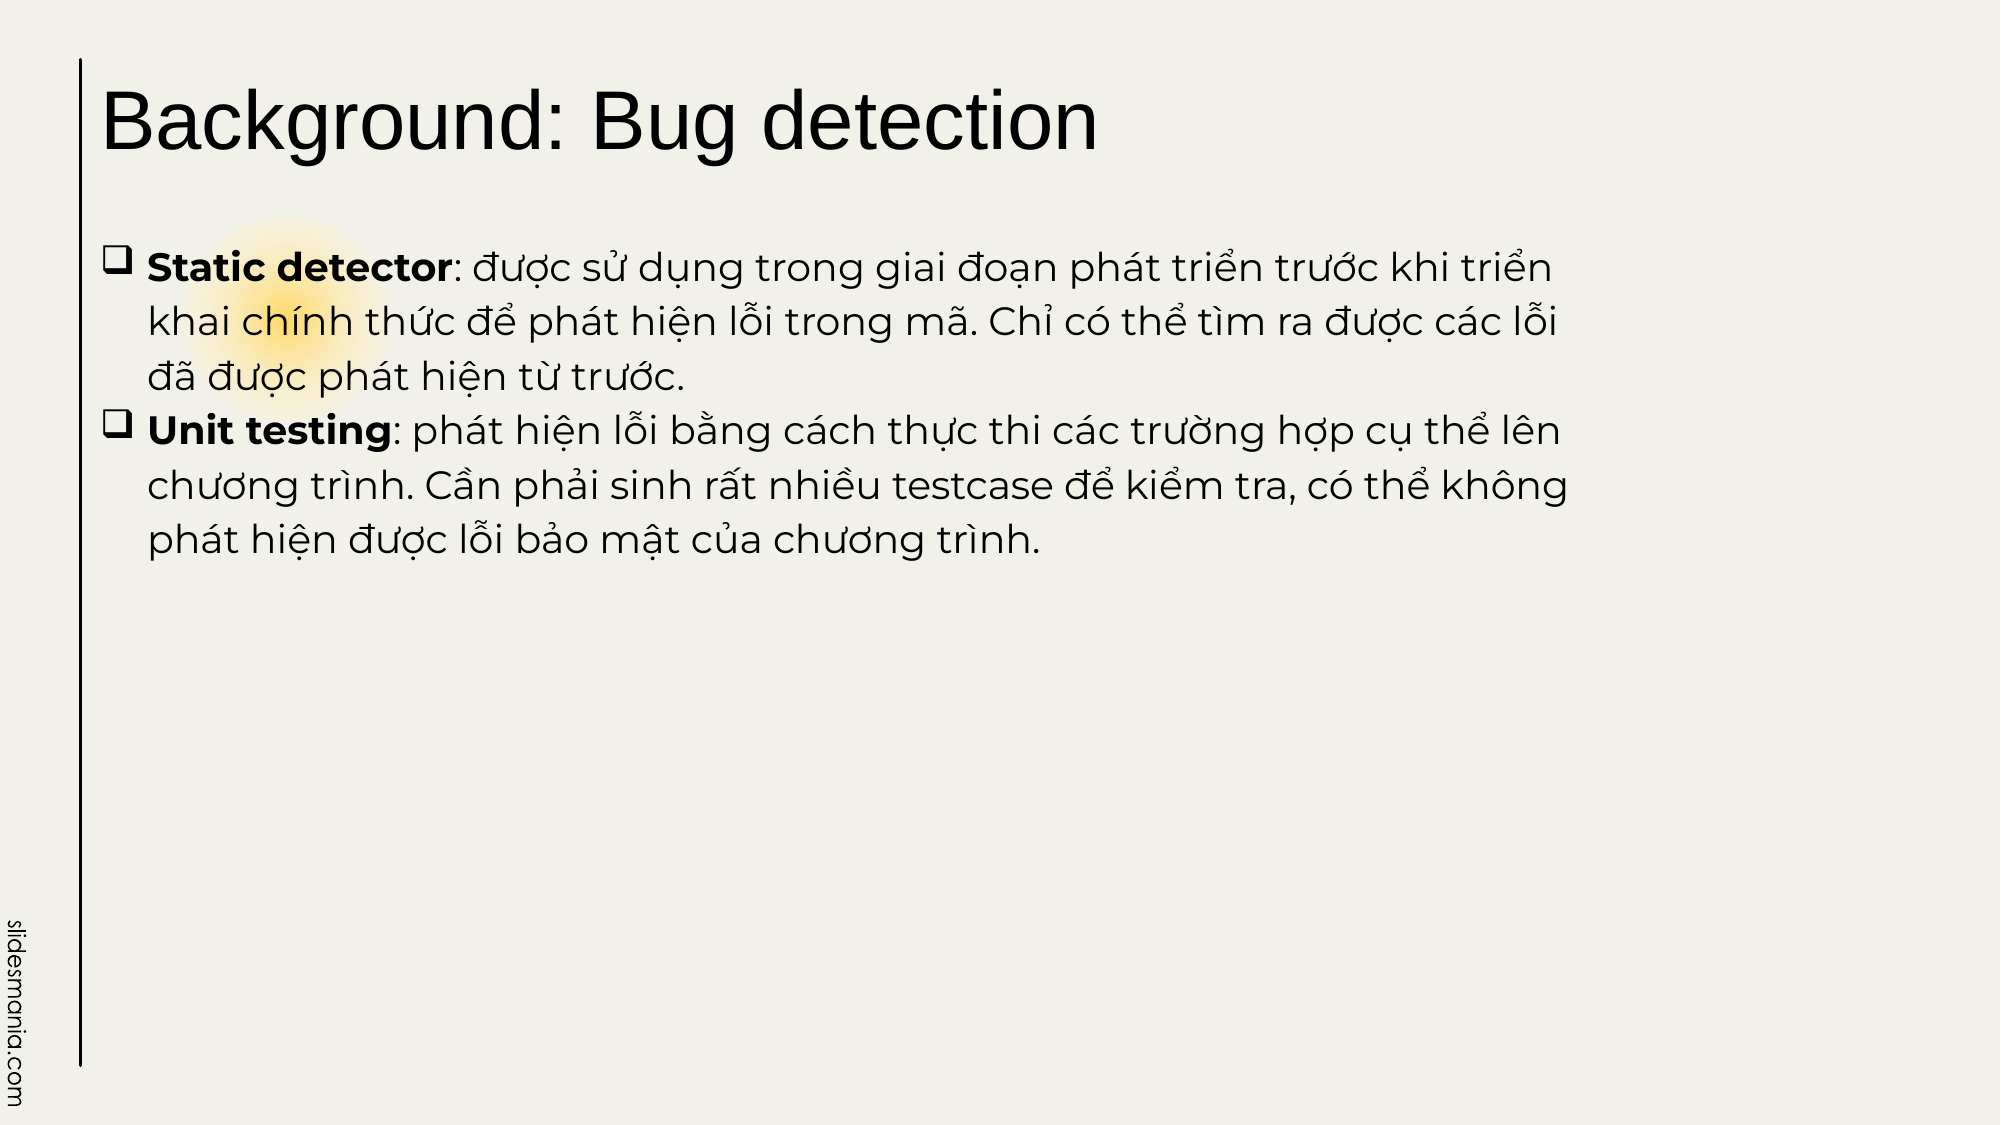

# Background: Bug detection
Static detector: được sử dụng trong giai đoạn phát triển trước khi triển khai chính thức để phát hiện lỗi trong mã. Chỉ có thể tìm ra được các lỗi đã được phát hiện từ trước.
Unit testing: phát hiện lỗi bằng cách thực thi các trường hợp cụ thể lên chương trình. Cần phải sinh rất nhiều testcase để kiểm tra, có thể không phát hiện được lỗi bảo mật của chương trình.